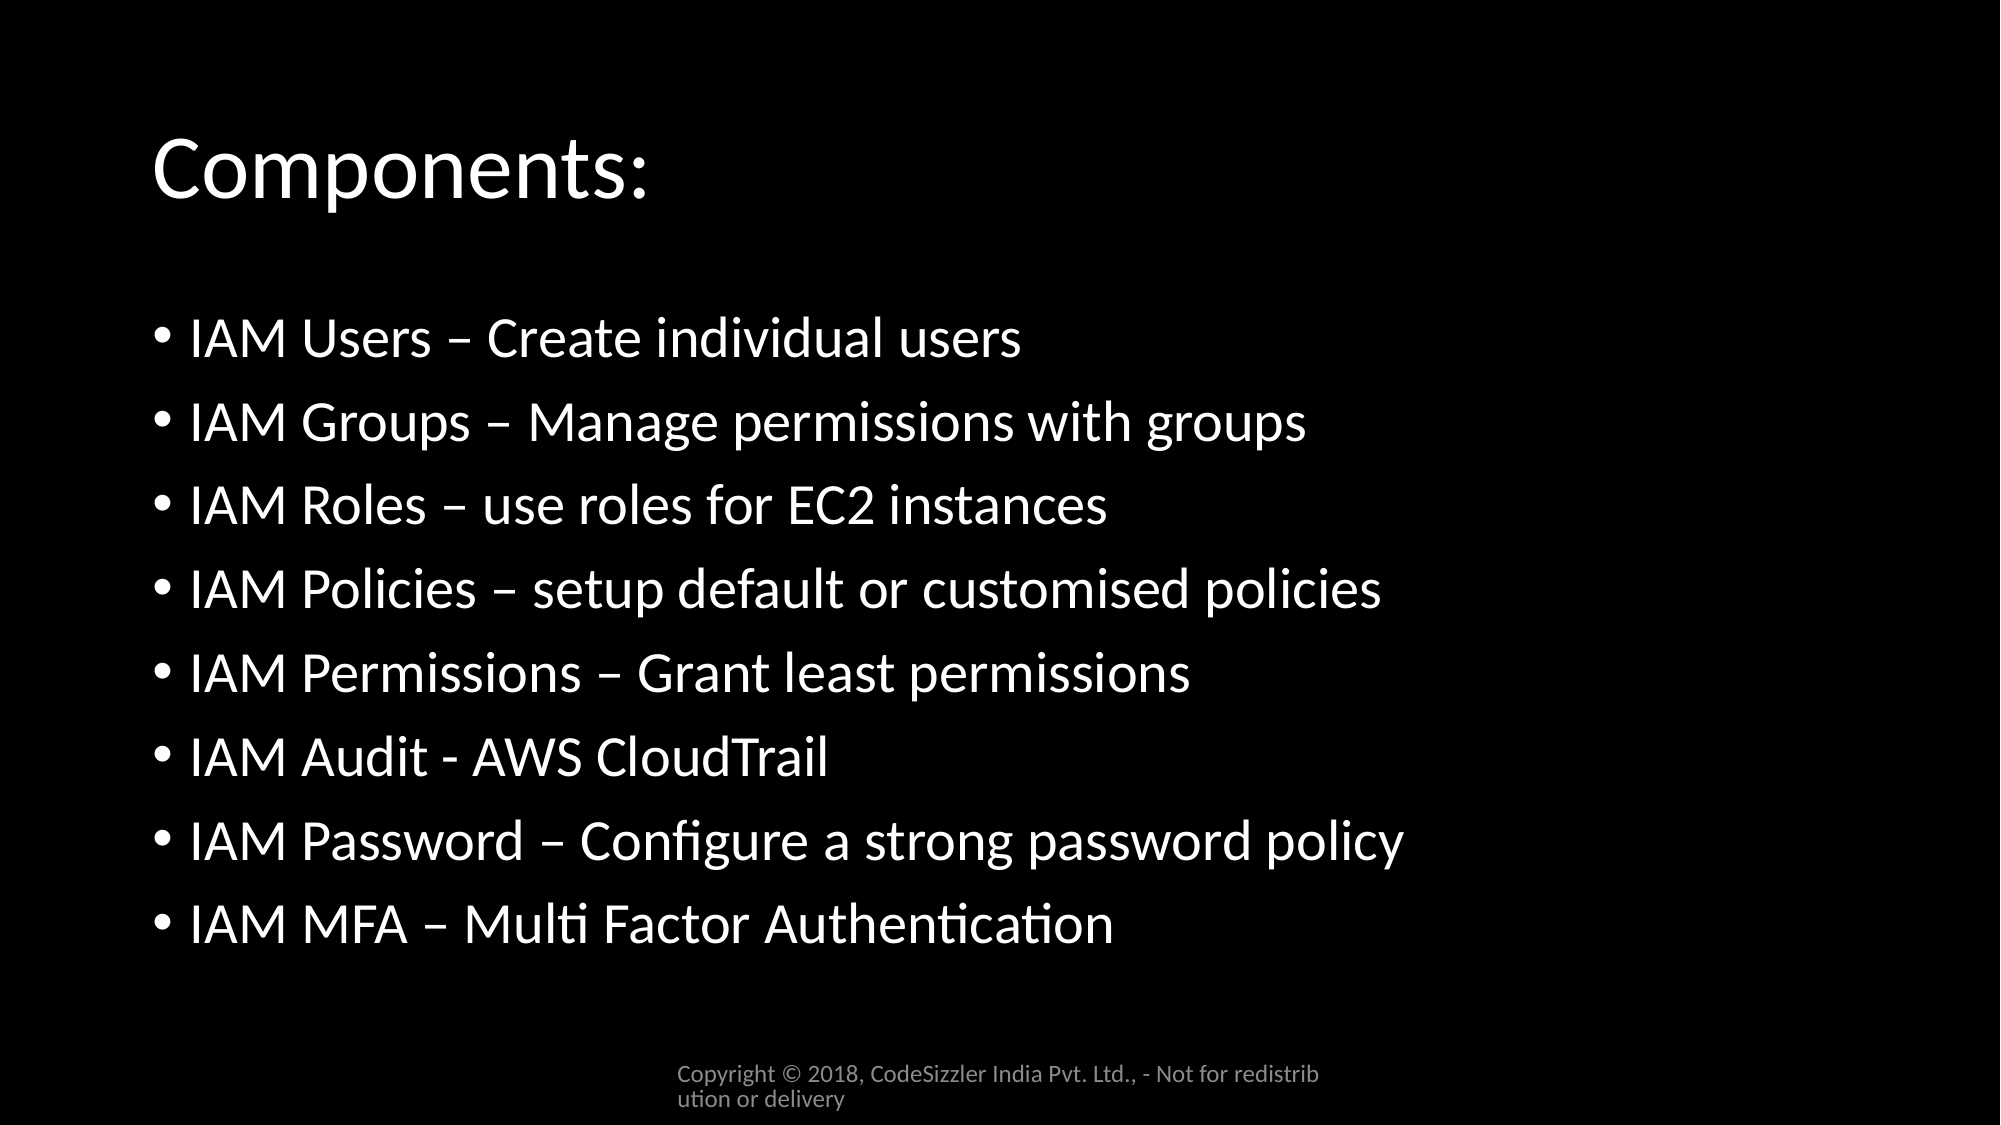

# Components:
IAM Users – Create individual users
IAM Groups – Manage permissions with groups
IAM Roles – use roles for EC2 instances
IAM Policies – setup default or customised policies
IAM Permissions – Grant least permissions
IAM Audit - AWS CloudTrail
IAM Password – Configure a strong password policy
IAM MFA – Multi Factor Authentication
Copyright © 2018, CodeSizzler India Pvt. Ltd., - Not for redistribution or delivery